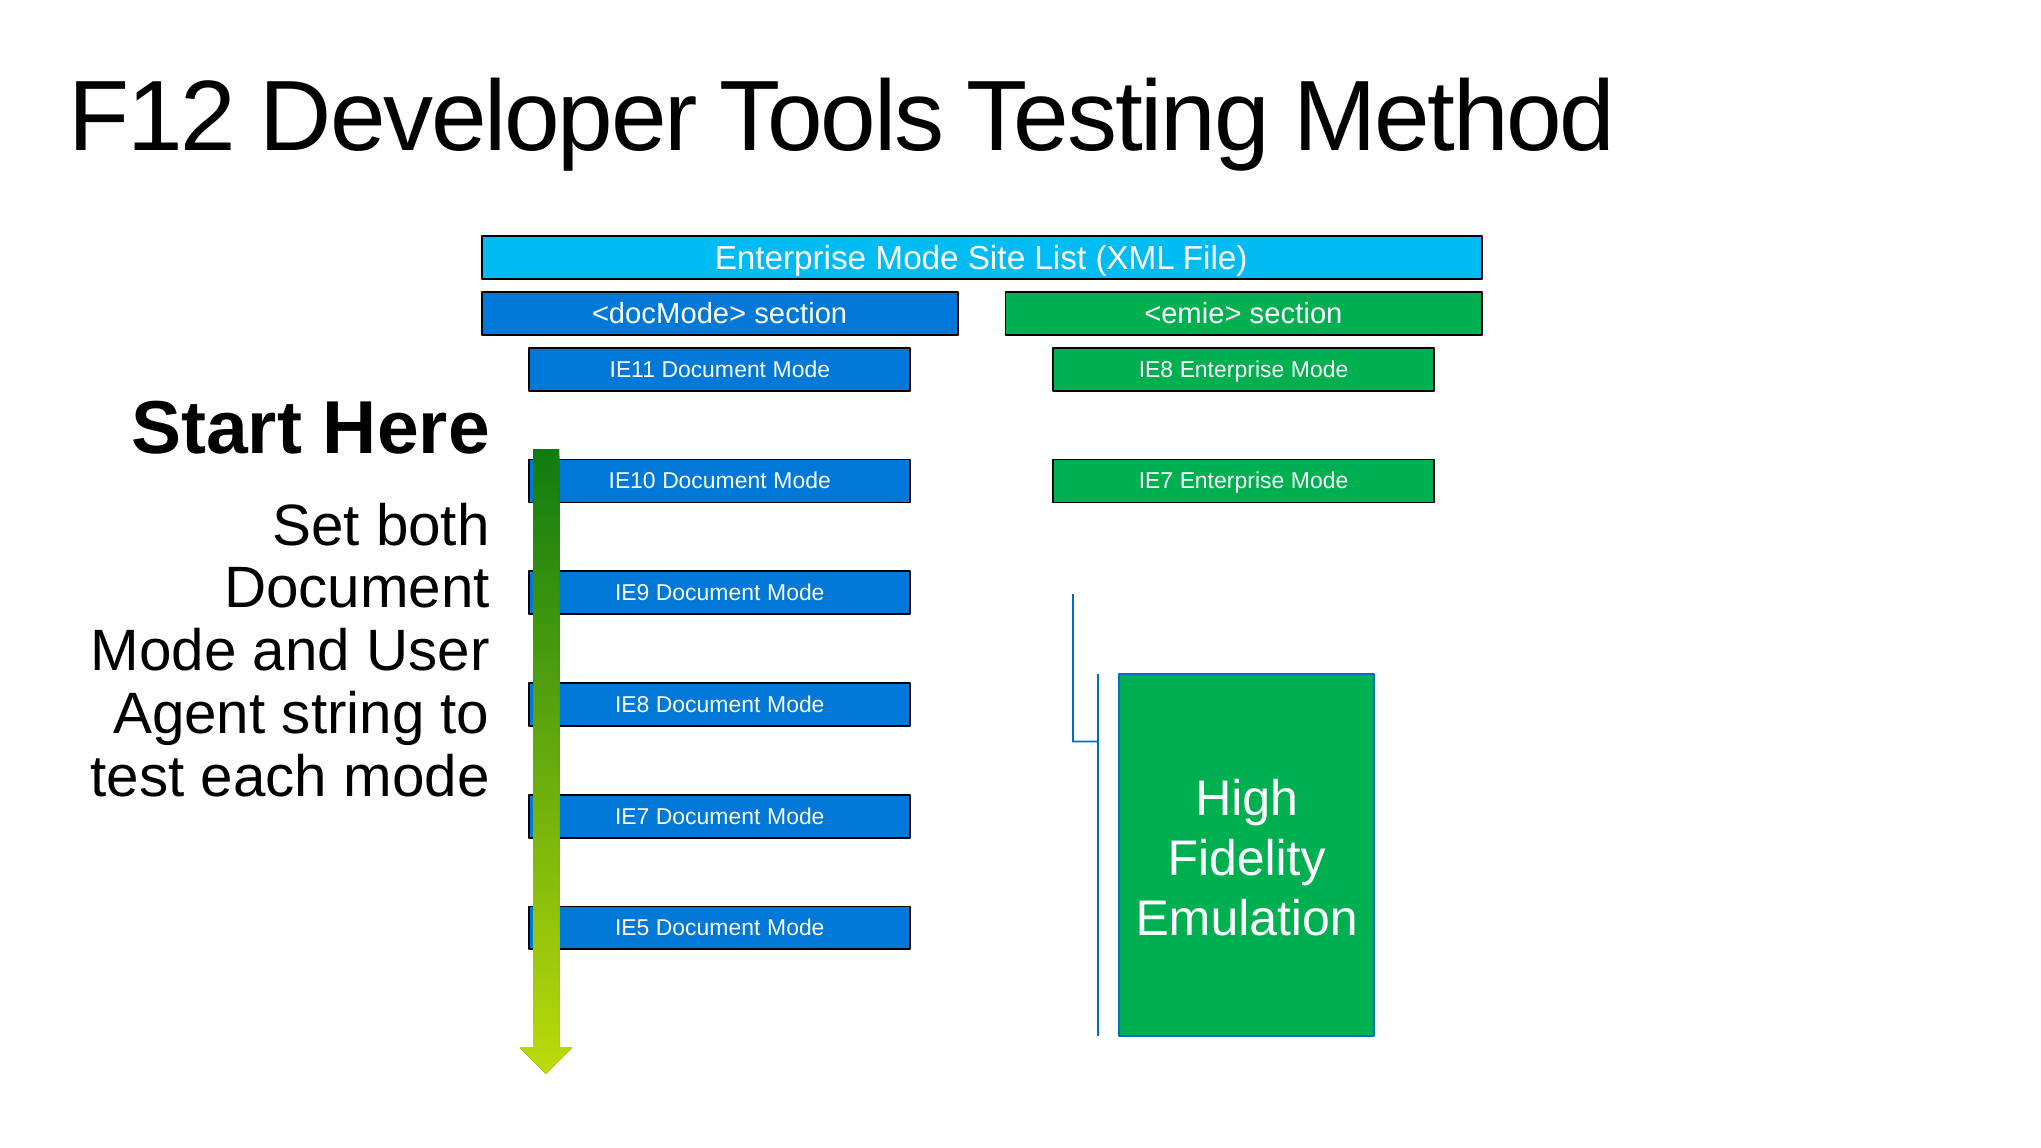

# F12 Developer Tools Testing Method
Enterprise Mode Site List (XML File)
<docMode> section
IE11 Document Mode
IE10 Document Mode
IE9 Document Mode
IE8 Document Mode
IE7 Document Mode
IE5 Document Mode
<emie> section
IE8 Enterprise Mode
IE7 Enterprise Mode
Start Here
Set both Document Mode and User Agent string to test each mode

High
Fidelity Emulation